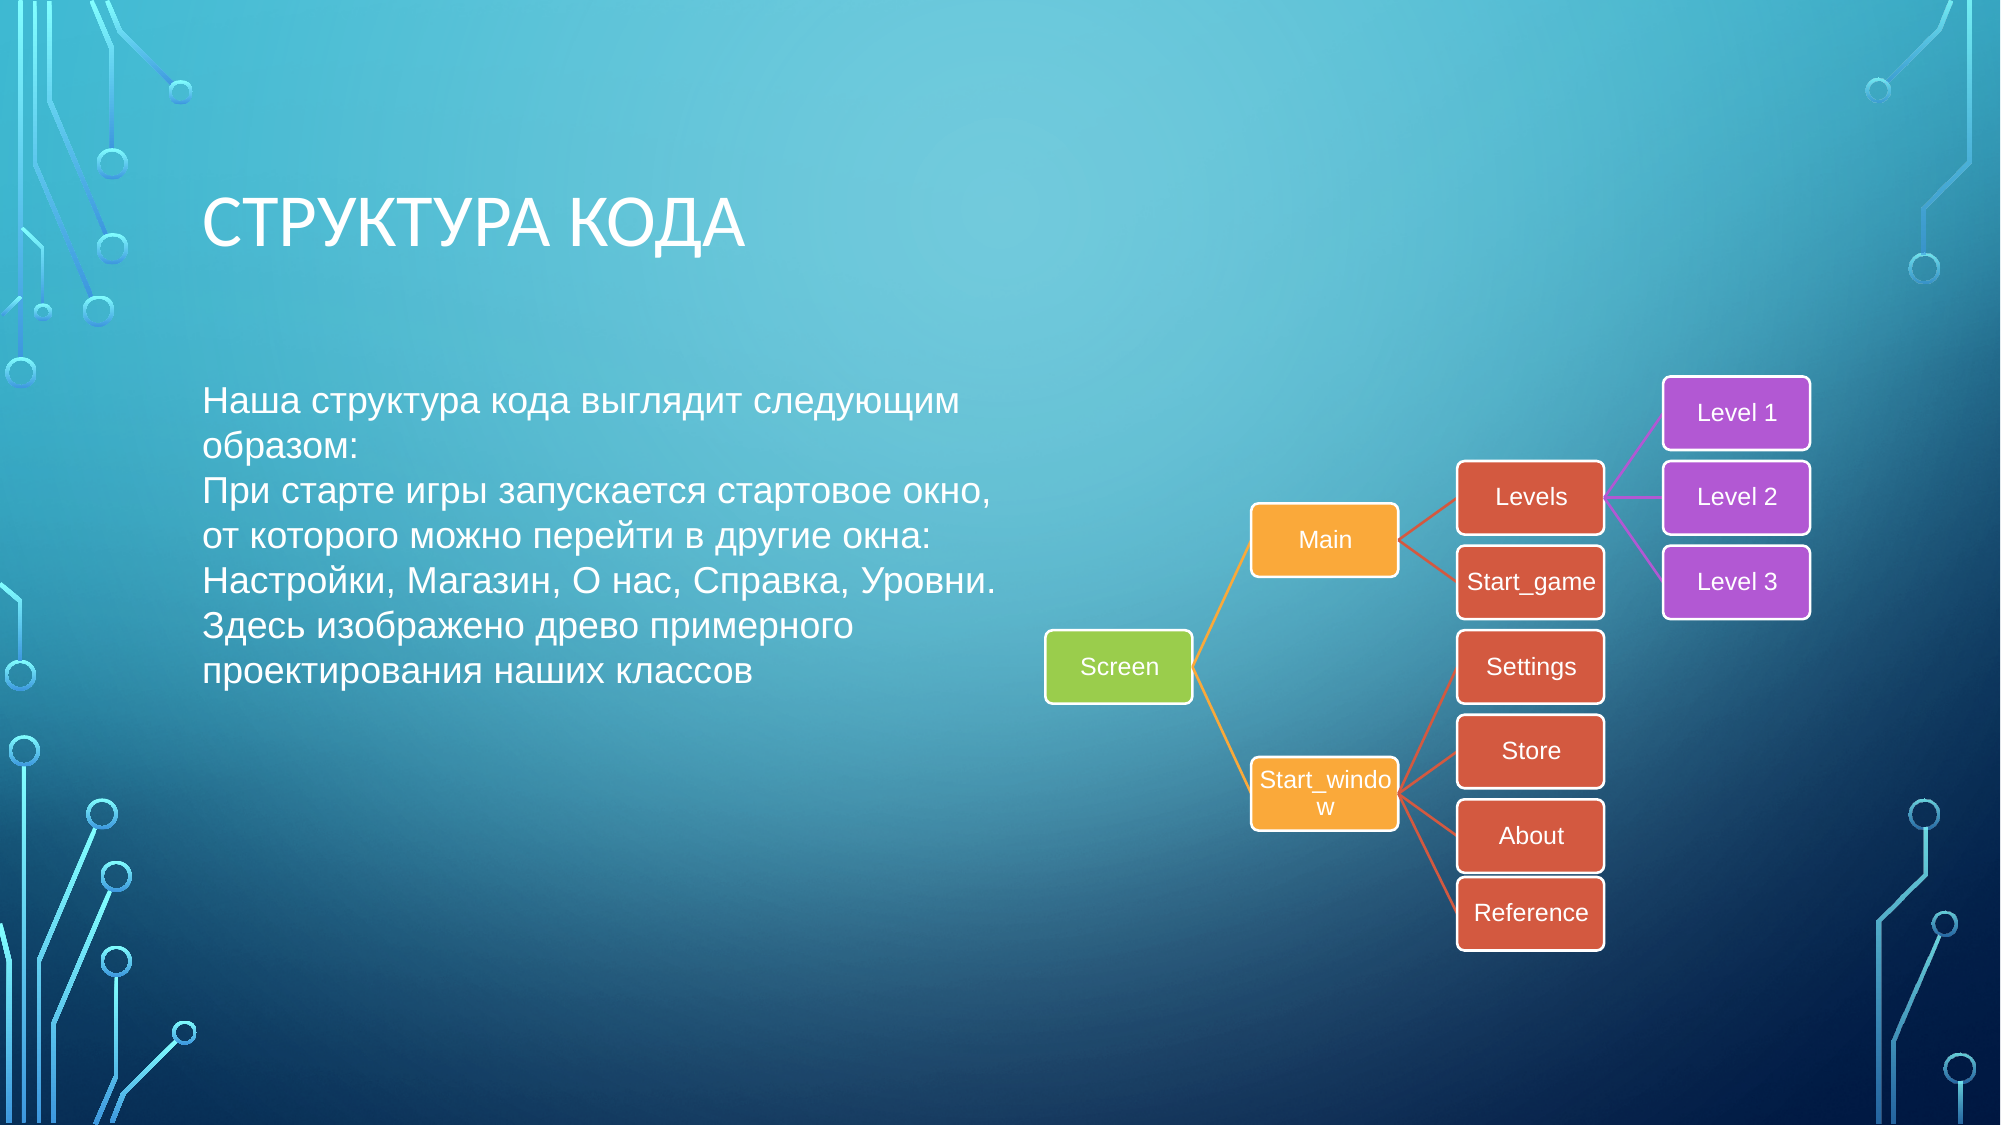

# Структура кода
Screen

Main

Levels

Level 1

Level 2

Level 3

Start_game

Start_window

Settings

Store

About

Reference
Наша структура кода выглядит следующим образом:
При старте игры запускается стартовое окно, от которого можно перейти в другие окна: Настройки, Магазин, О нас, Справка, Уровни.
Здесь изображено древо примерного проектирования наших классов